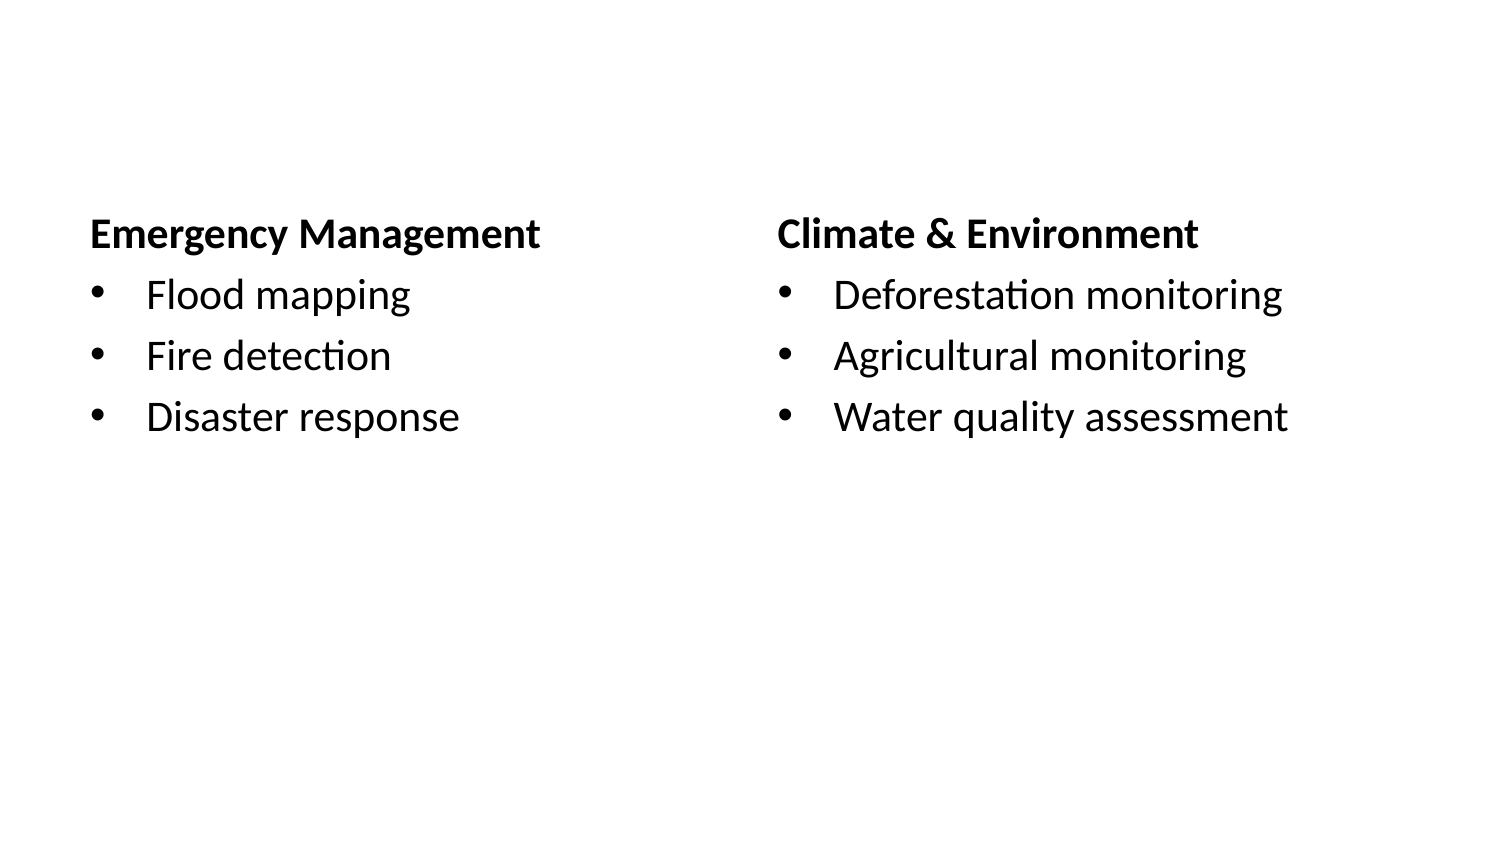

Emergency Management
Flood mapping
Fire detection
Disaster response
Climate & Environment
Deforestation monitoring
Agricultural monitoring
Water quality assessment